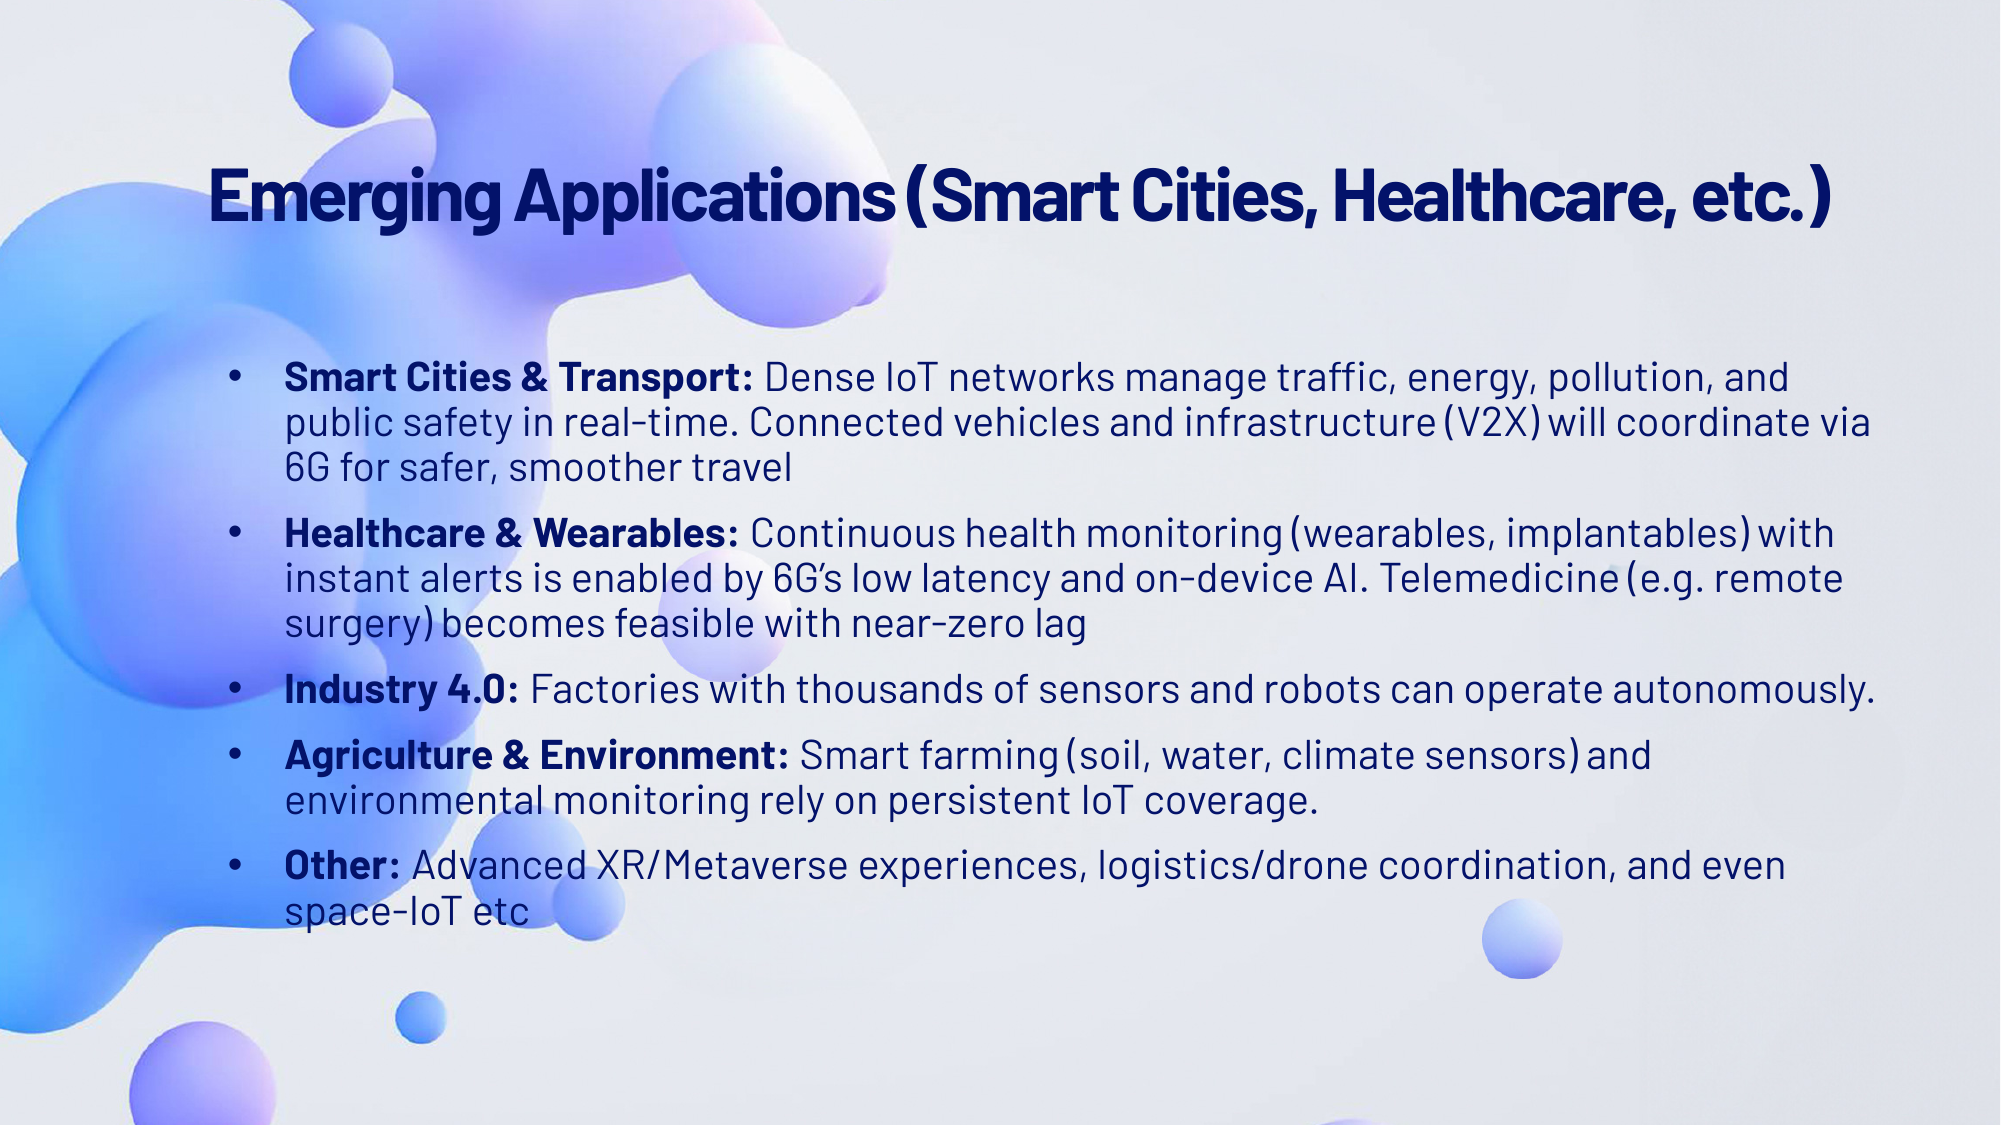

Emerging Applications (Smart Cities, Healthcare, etc.)
Smart Cities & Transport: Dense IoT networks manage traffic, energy, pollution, and public safety in real-time. Connected vehicles and infrastructure (V2X) will coordinate via 6G for safer, smoother travel
Healthcare & Wearables: Continuous health monitoring (wearables, implantables) with instant alerts is enabled by 6G’s low latency and on-device AI. Telemedicine (e.g. remote surgery) becomes feasible with near-zero lag
Industry 4.0: Factories with thousands of sensors and robots can operate autonomously.
Agriculture & Environment: Smart farming (soil, water, climate sensors) and environmental monitoring rely on persistent IoT coverage.
Other: Advanced XR/Metaverse experiences, logistics/drone coordination, and even space-IoT etc